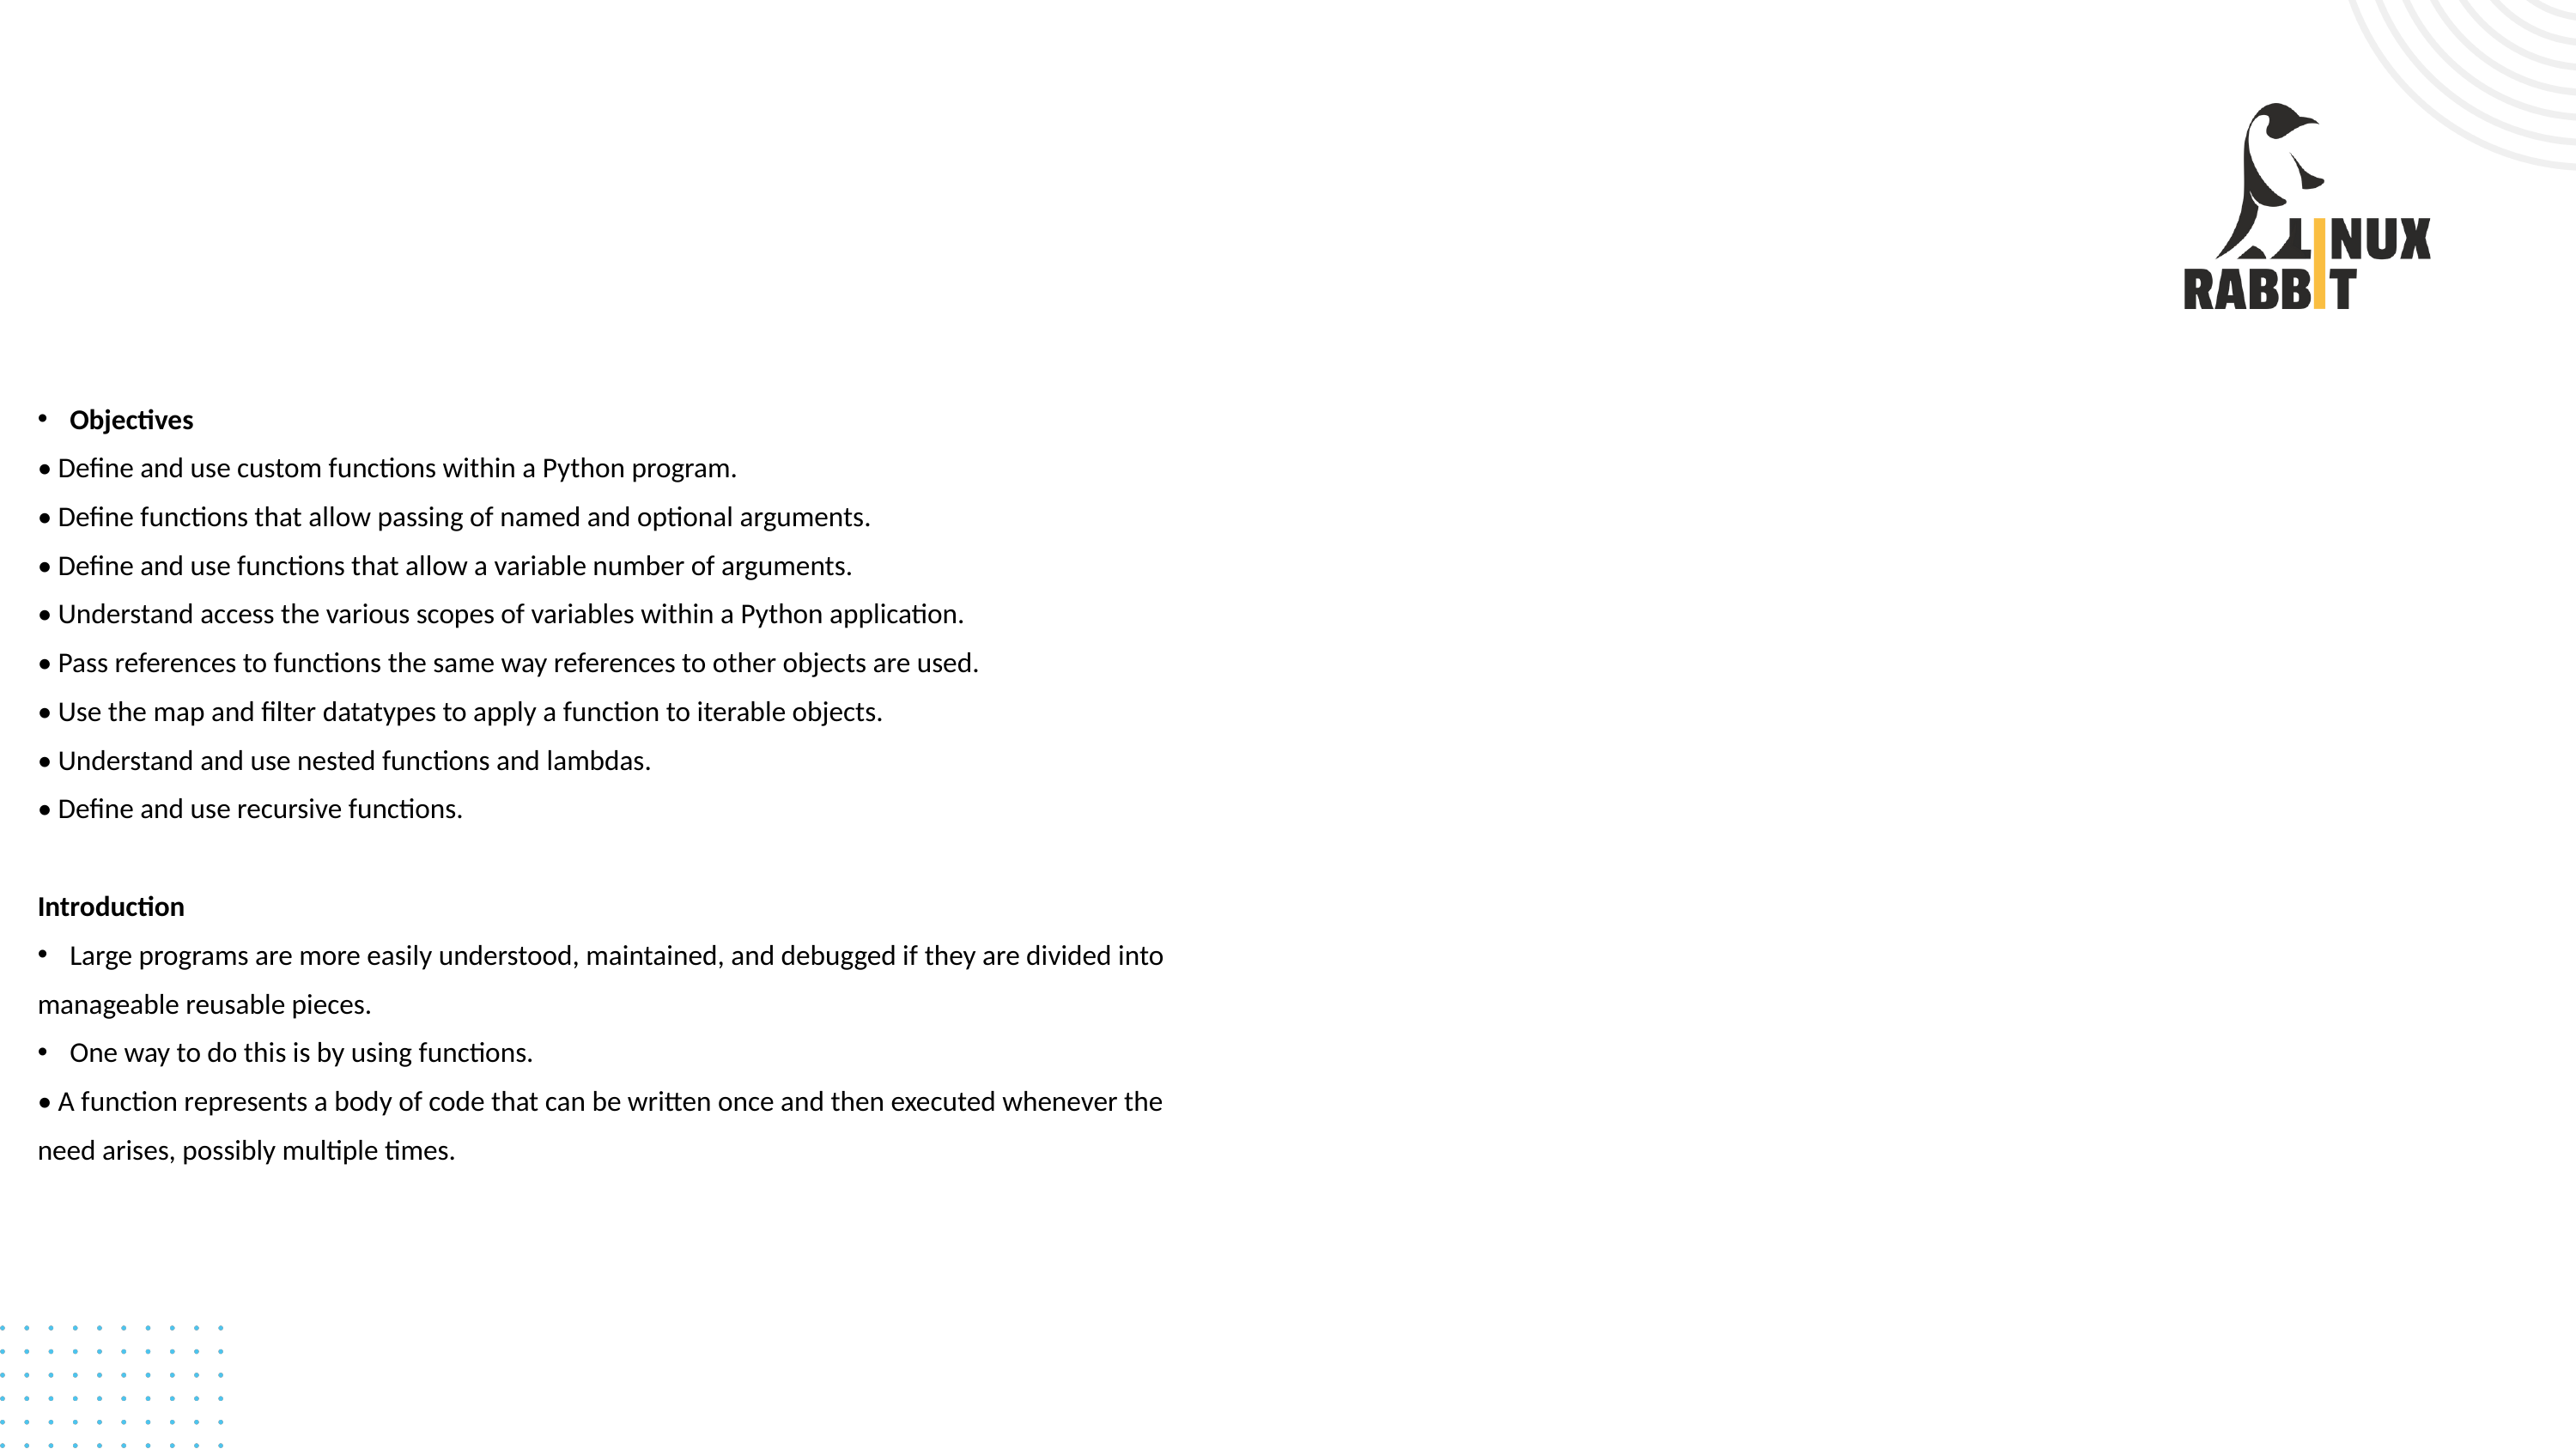

# Objectives
• Define and use custom functions within a Python program.
• Define functions that allow passing of named and optional arguments.
• Define and use functions that allow a variable number of arguments.
• Understand access the various scopes of variables within a Python application.
• Pass references to functions the same way references to other objects are used.
• Use the map and filter datatypes to apply a function to iterable objects.
• Understand and use nested functions and lambdas.
• Define and use recursive functions.

Introduction
Large programs are more easily understood, maintained, and debugged if they are divided into
manageable reusable pieces.
One way to do this is by using functions.
• A function represents a body of code that can be written once and then executed whenever the
need arises, possibly multiple times.